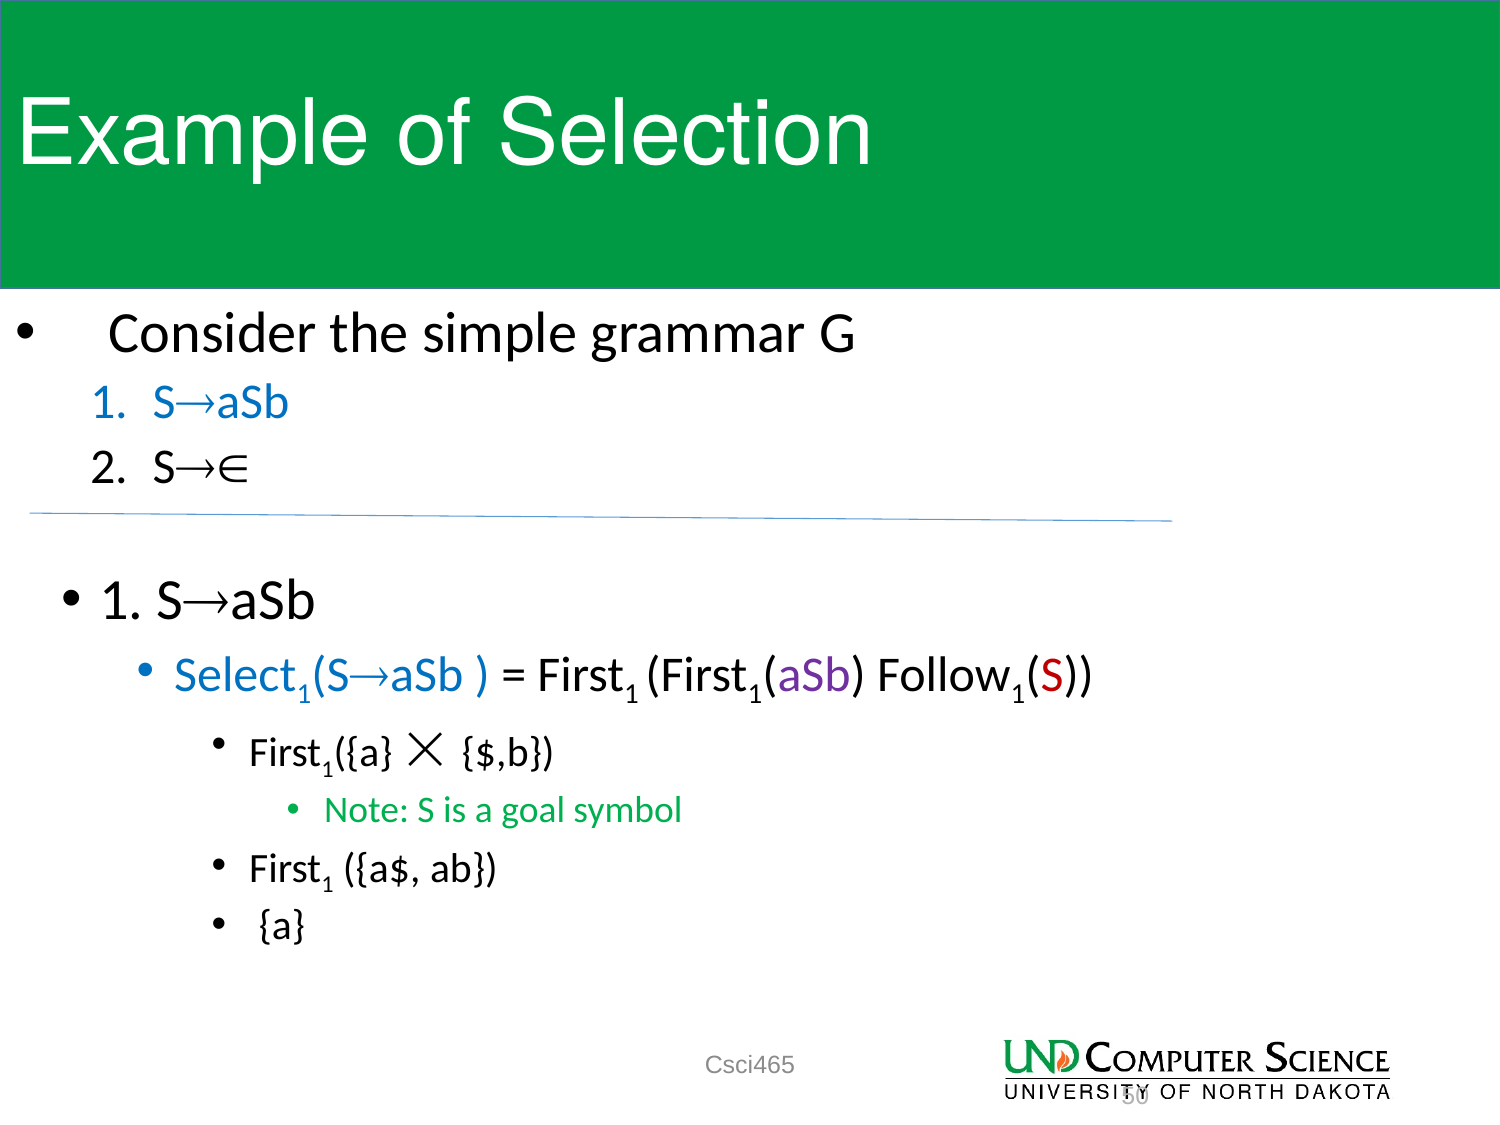

# Example of Selection
Consider the simple grammar G
S→aSb
S→∈
1. S→aSb
Select1(S→aSb ) = First1 (First1(aSb) Follow1(S))
First1({a} × {$,b})
Note: S is a goal symbol
First1 ({a$, ab})
 {a}

Csci465
50